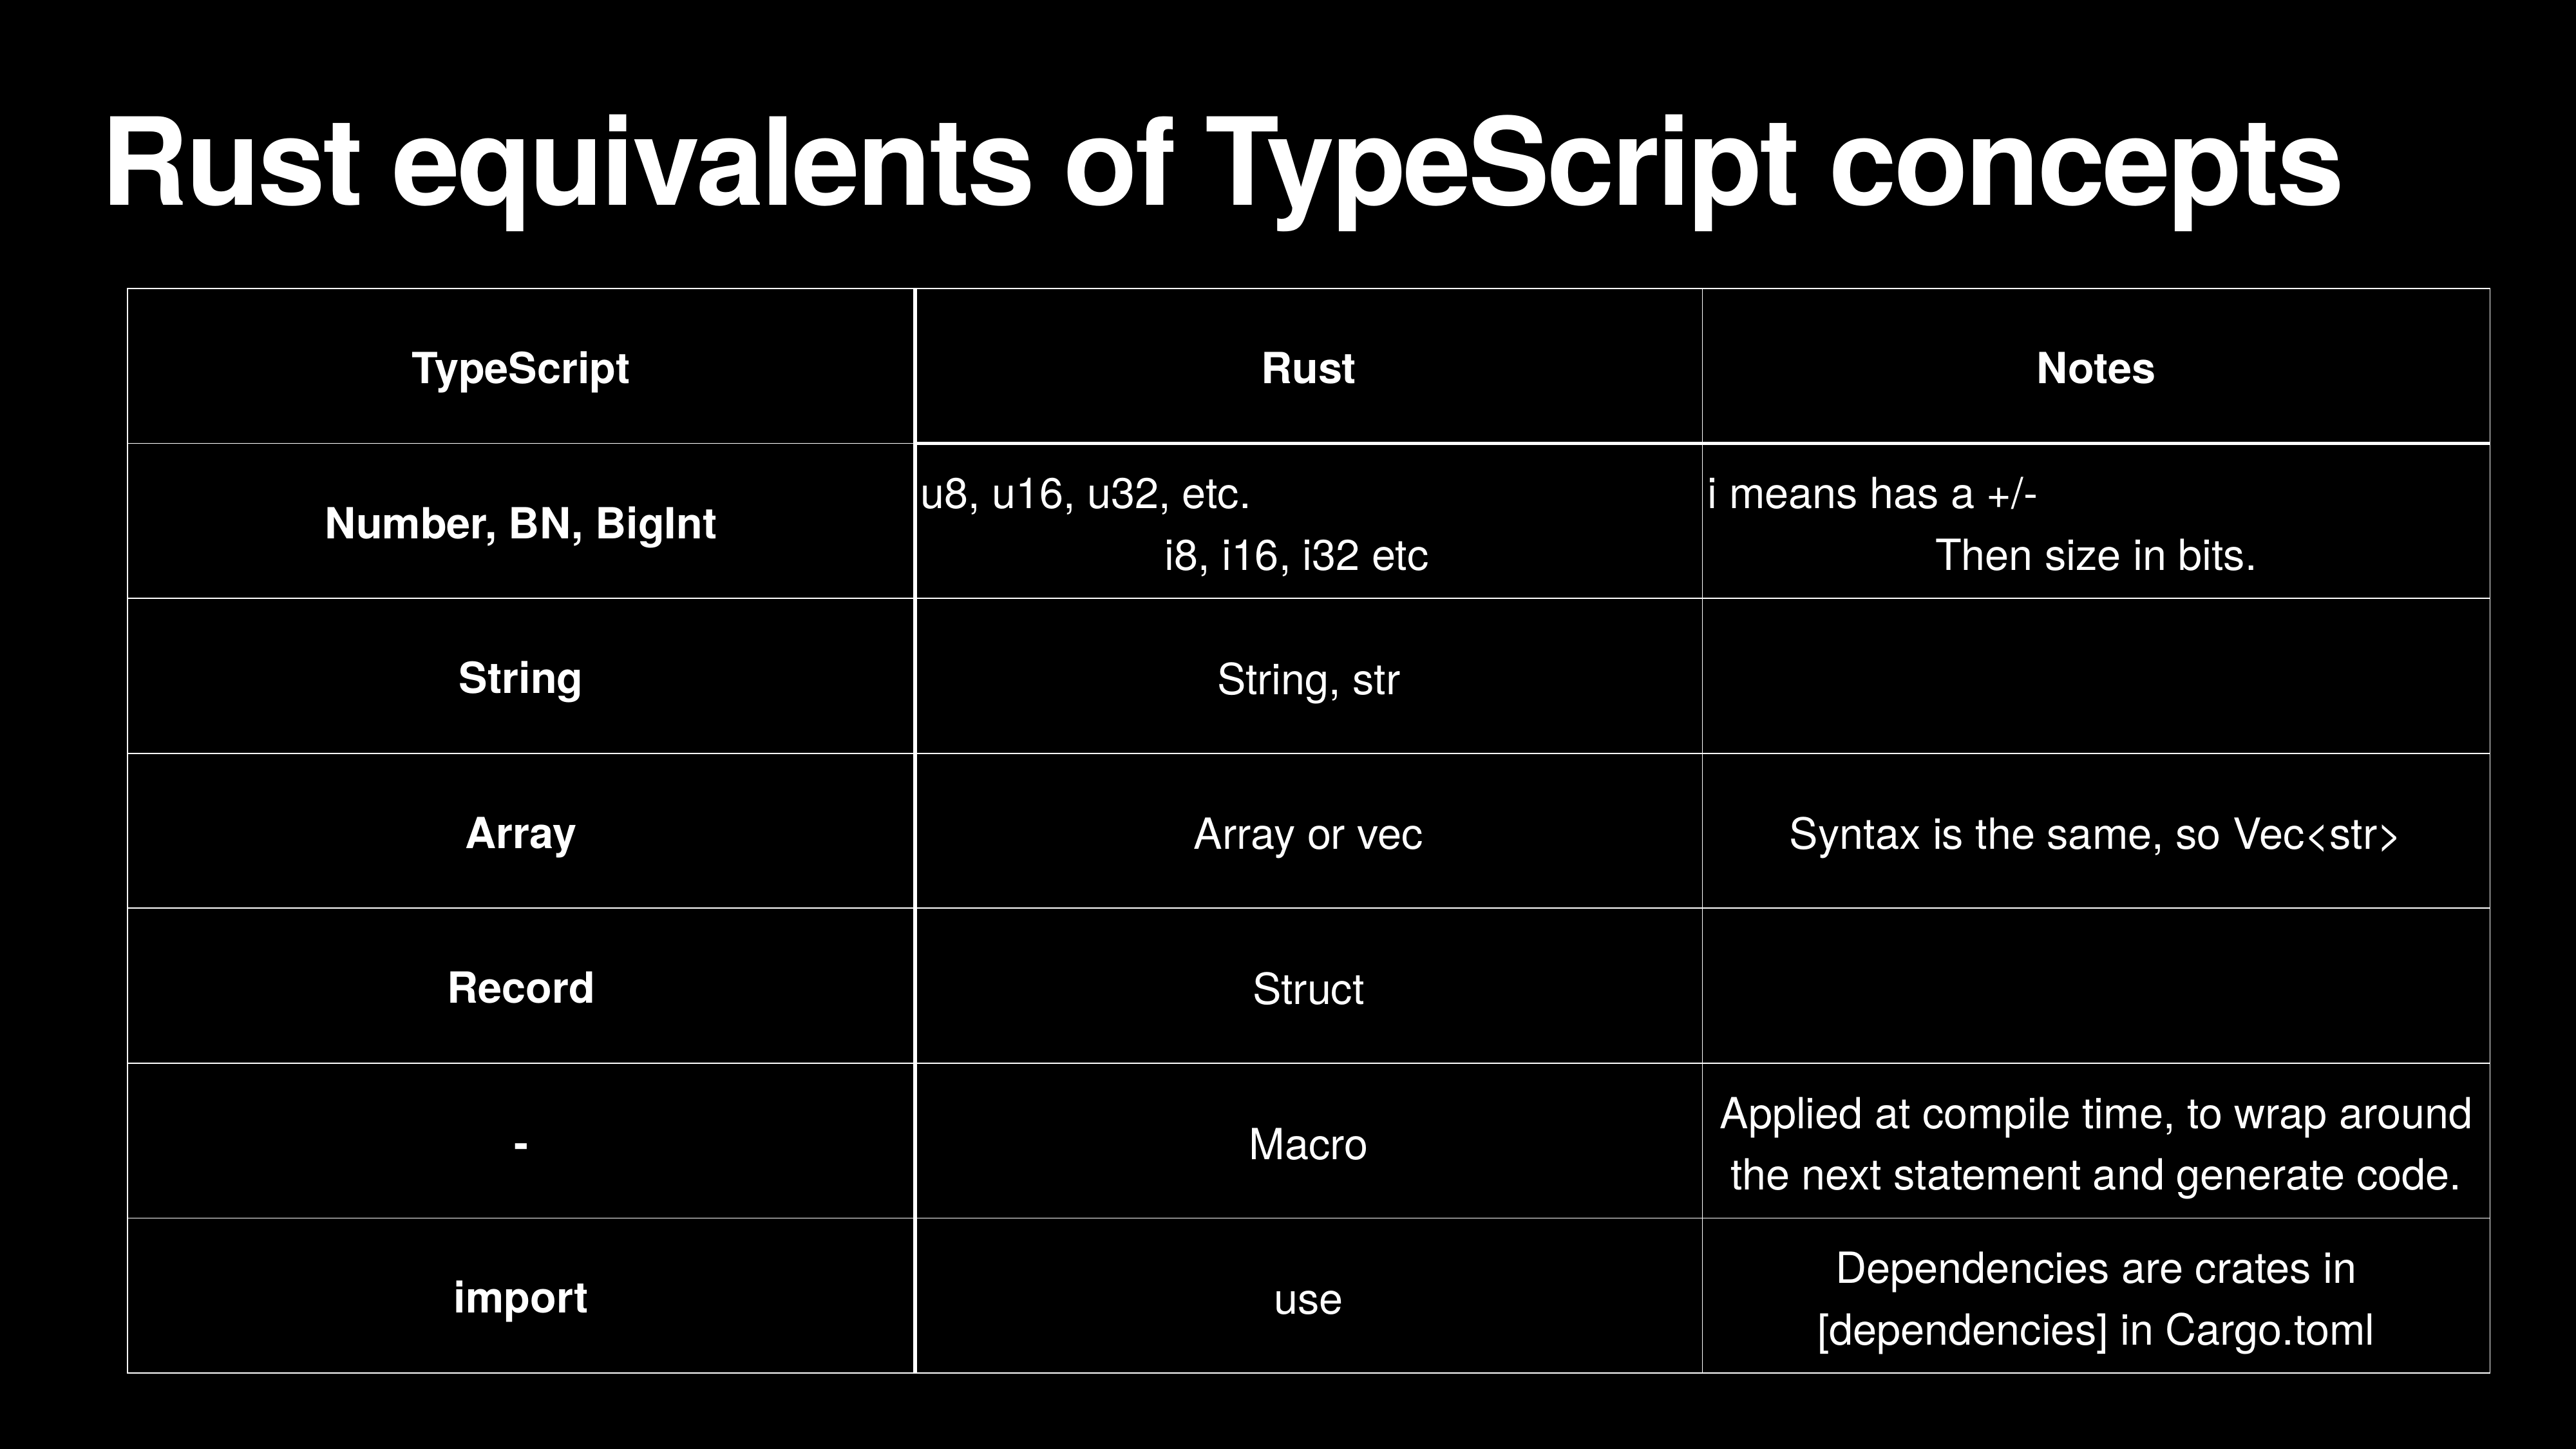

# Rust equivalents of TypeScript concepts
| TypeScript | Rust | Notes |
| --- | --- | --- |
| Number, BN, BigInt | u8, u16, u32, etc. i8, i16, i32 etc | i means has a +/- Then size in bits. |
| String | String, str |  |
| Array | Array or vec | Syntax is the same, so Vec<str> |
| Record | Struct |  |
| - | Macro | Applied at compile time, to wrap around the next statement and generate code. |
| import | use | Dependencies are crates in [dependencies] in Cargo.toml |